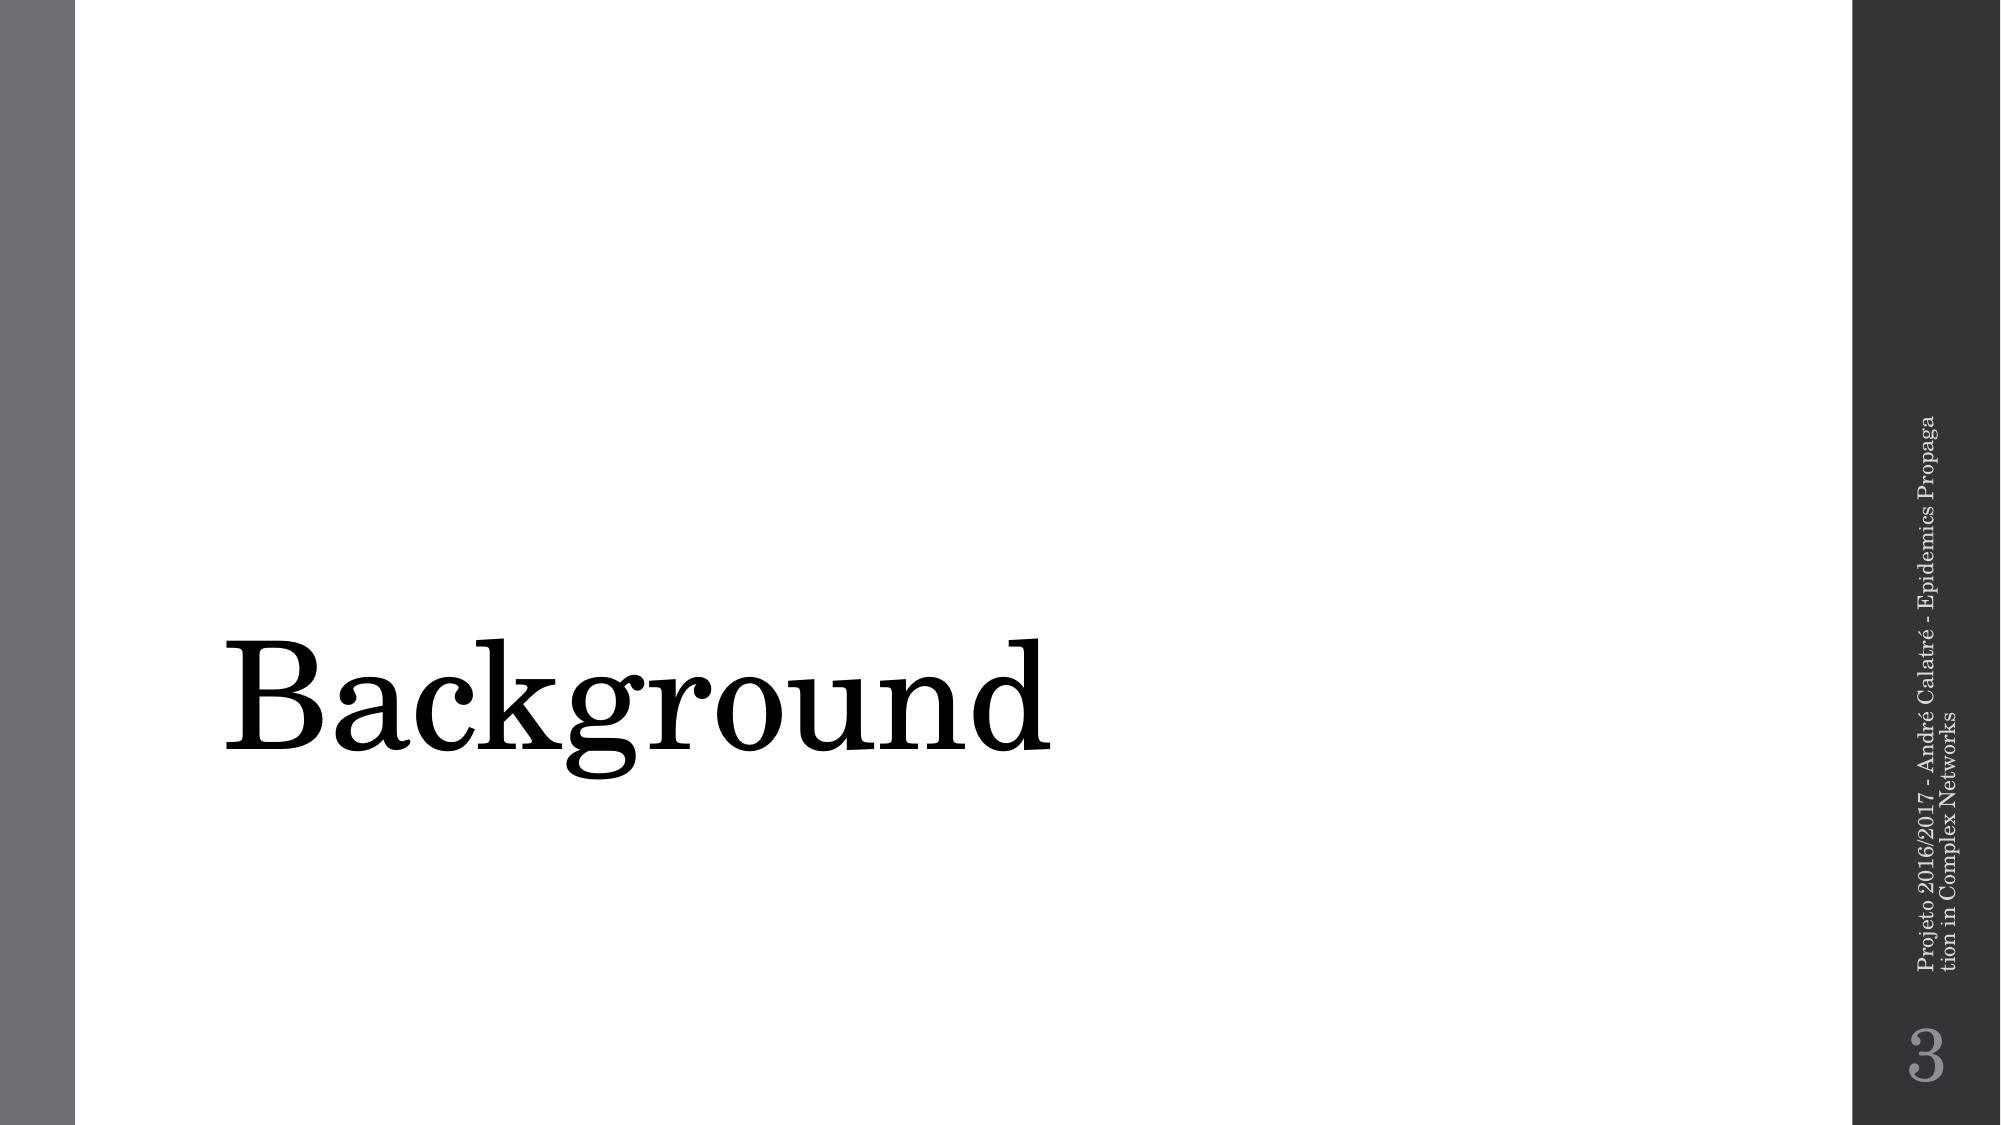

# Background
Projeto 2016/2017 - André Calatré - Epidemics Propagation in Complex Networks
3